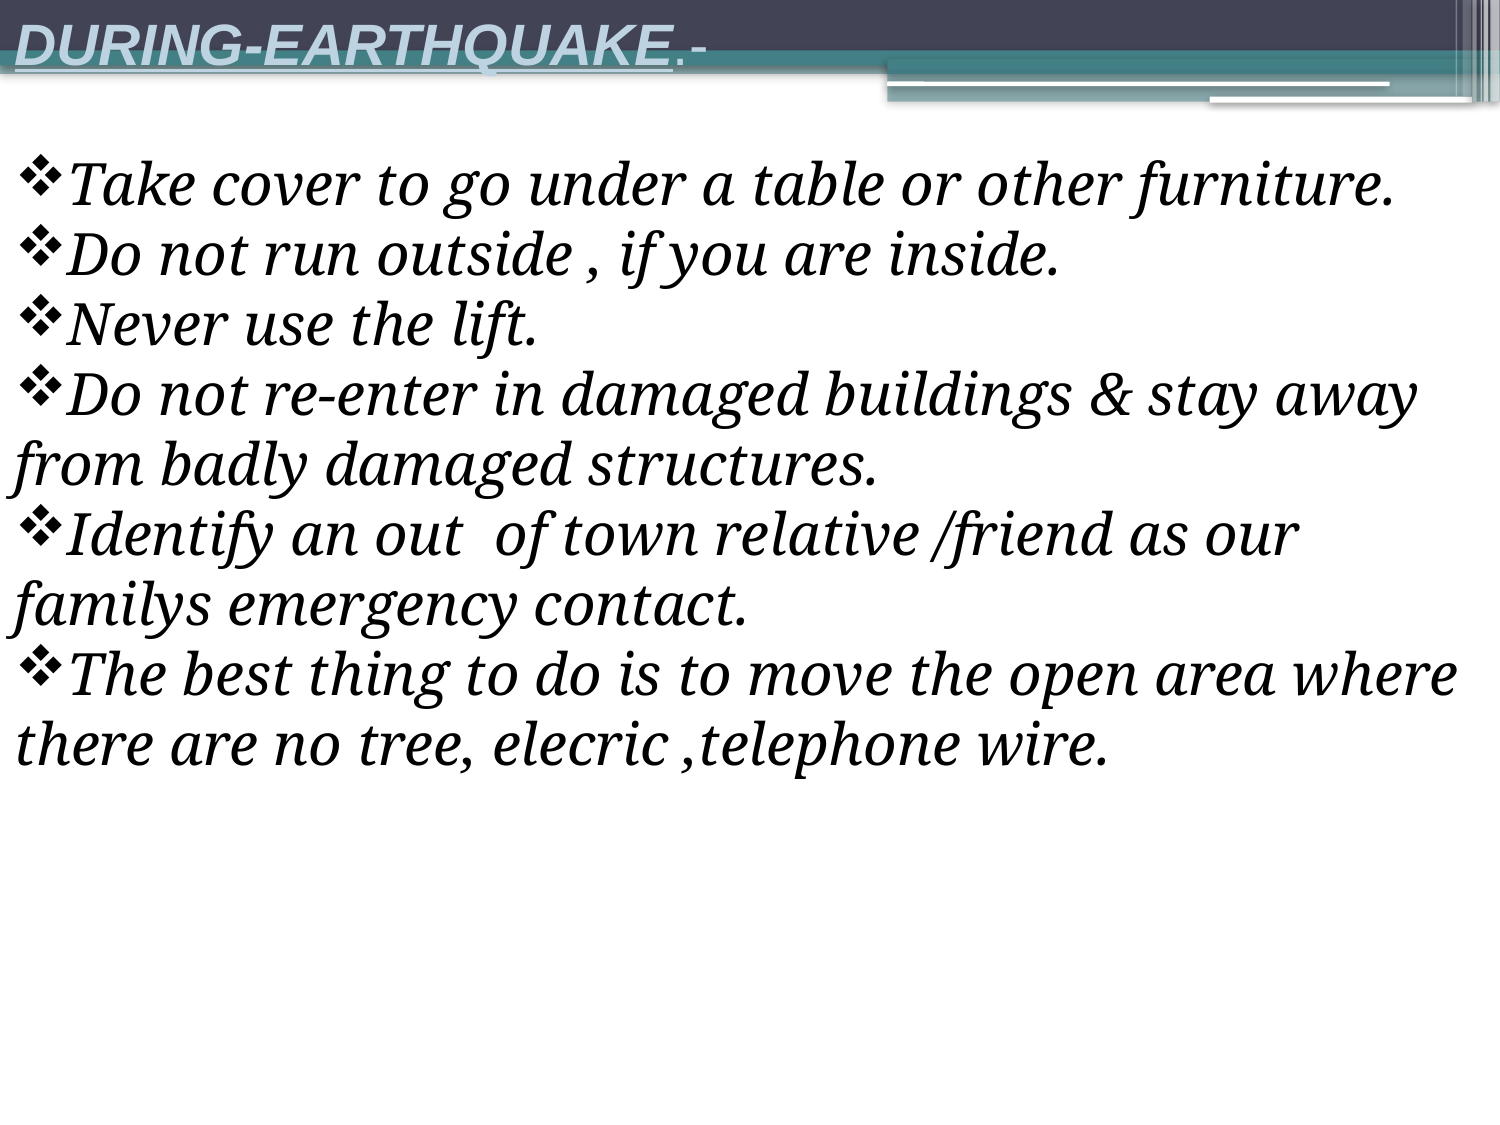

DURING-EARTHQUAKE.-

Take cover to go under a table or other furniture.
Do not run outside , if you are inside.
Never use the lift.
Do not re-enter in damaged buildings & stay away from badly damaged structures.
Identify an out  of town relative /friend as our familys emergency contact.
The best thing to do is to move the open area where there are no tree, elecric ,telephone wire.